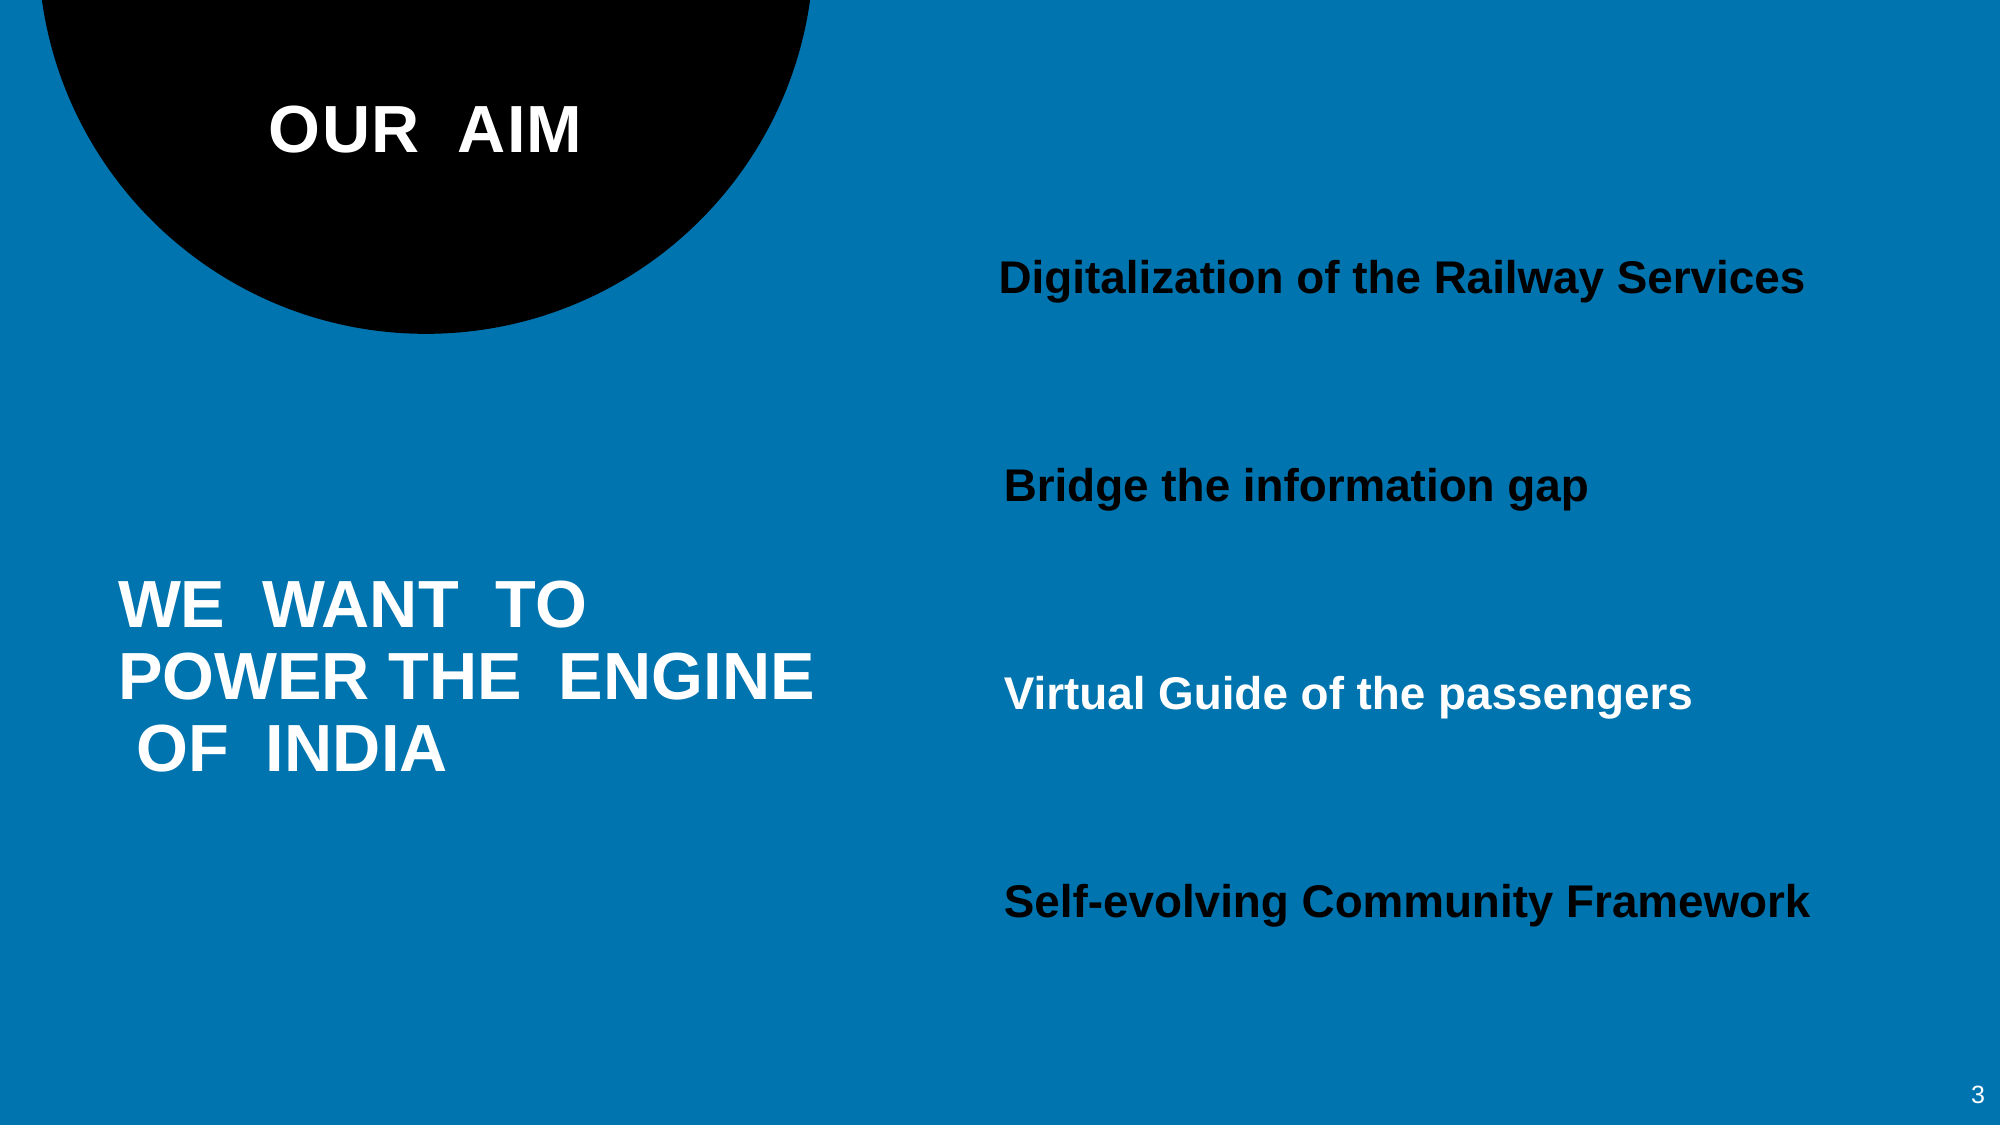

# OUR  AIM
Digitalization of the Railway Services
Bridge the information gap
WE  WANT  TO  POWER THE  ENGINE  OF  INDIA
Virtual Guide of the passengers
Self-evolving Community Framework
3